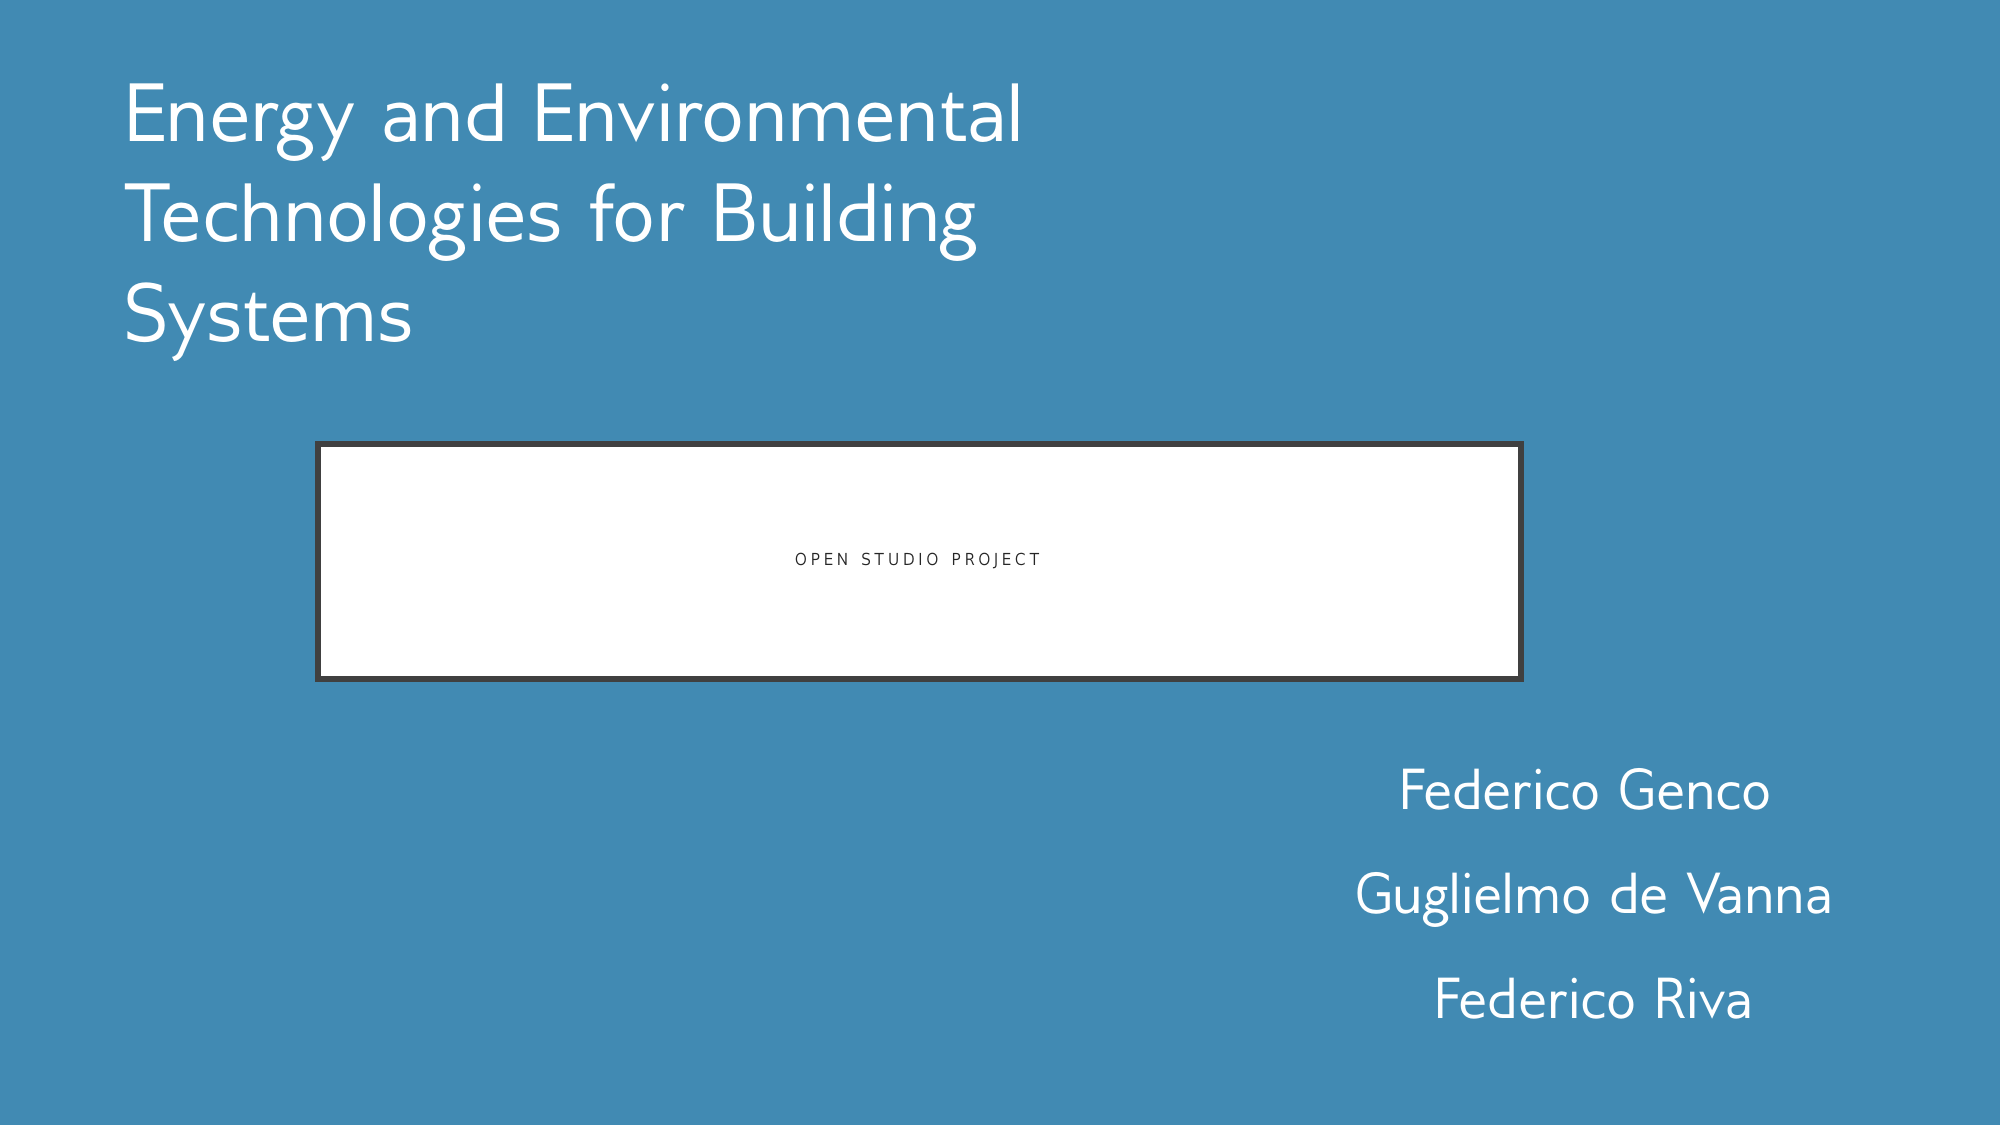

Energy and Environmental
Technologies for Building
Systems
# Open Studio Project
Federico Genco
 Guglielmo de Vanna
 Federico Riva